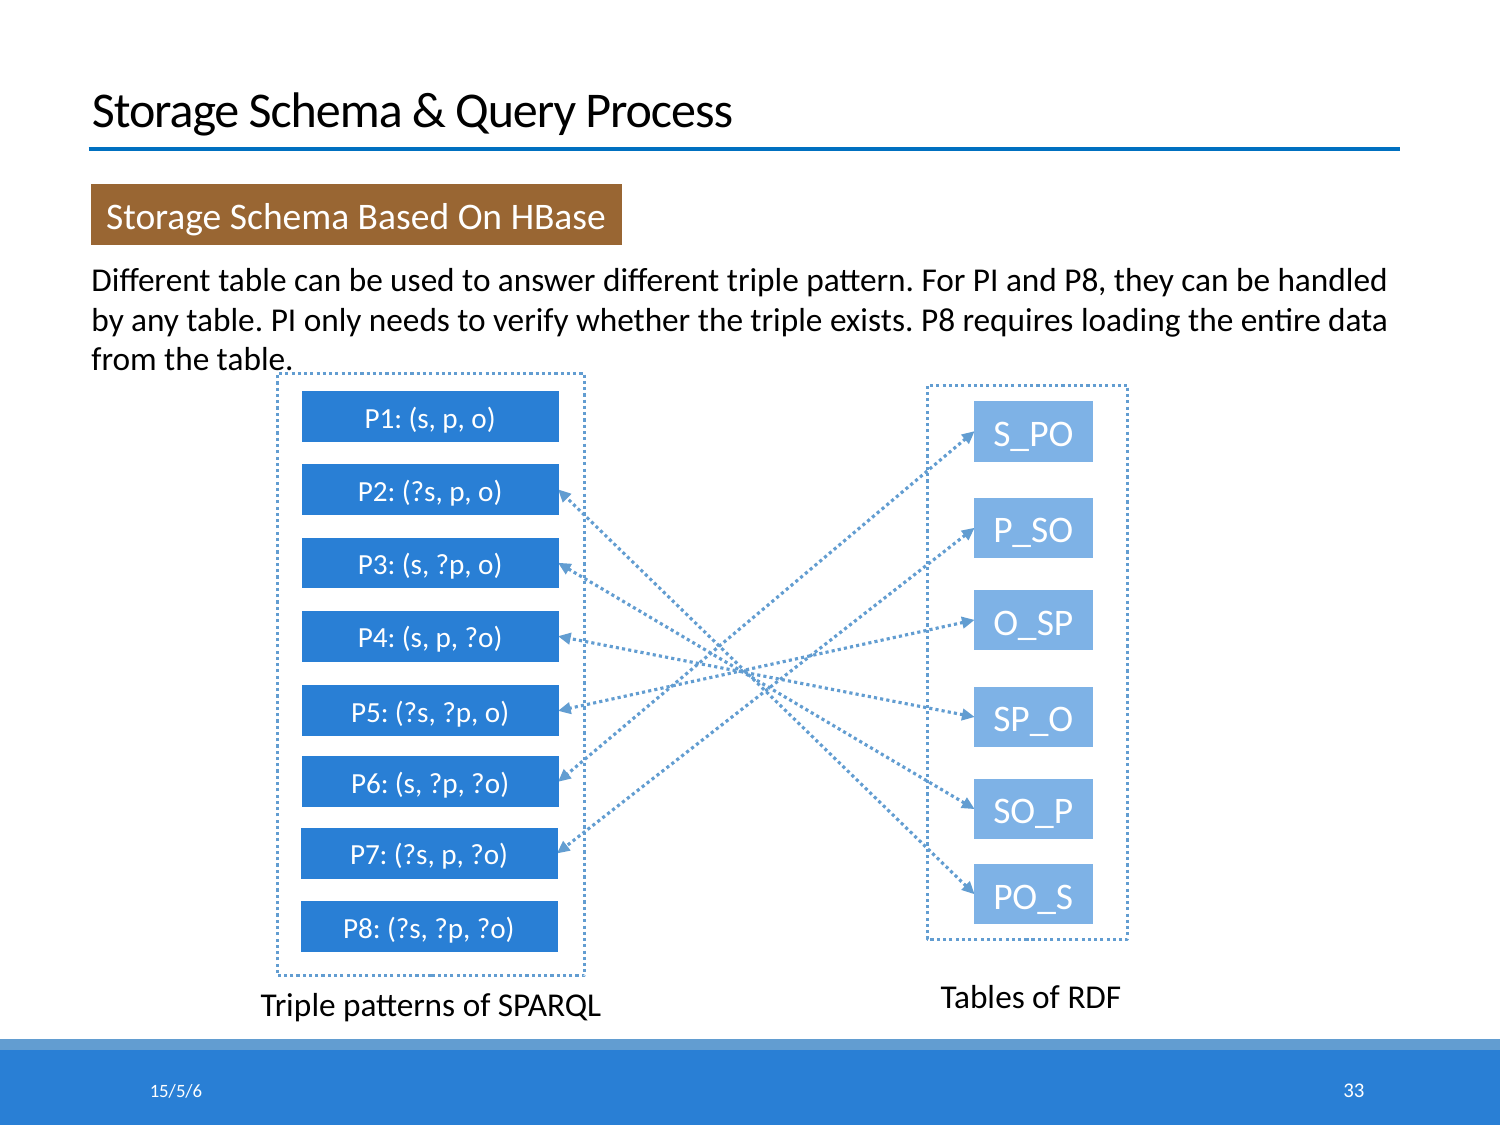

# Storage Schema & Query Process
Storage Schema Based On HBase
Different table can be used to answer different triple pattern. For PI and P8, they can be handled by any table. PI only needs to verify whether the triple exists. P8 requires loading the entire data from the table.

P1: (s, p, o)
P2: (?s, p, o)
P3: (s, ?p, o)
P4: (s, p, ?o)
P5: (?s, ?p, o)
P6: (s, ?p, ?o)
P7: (?s, p, ?o)
P8: (?s, ?p, ?o)
Triple patterns of SPARQL

S_PO
P_SO
O_SP
SP_O
SO_P
PO_S
Tables of RDF
15/5/6
33